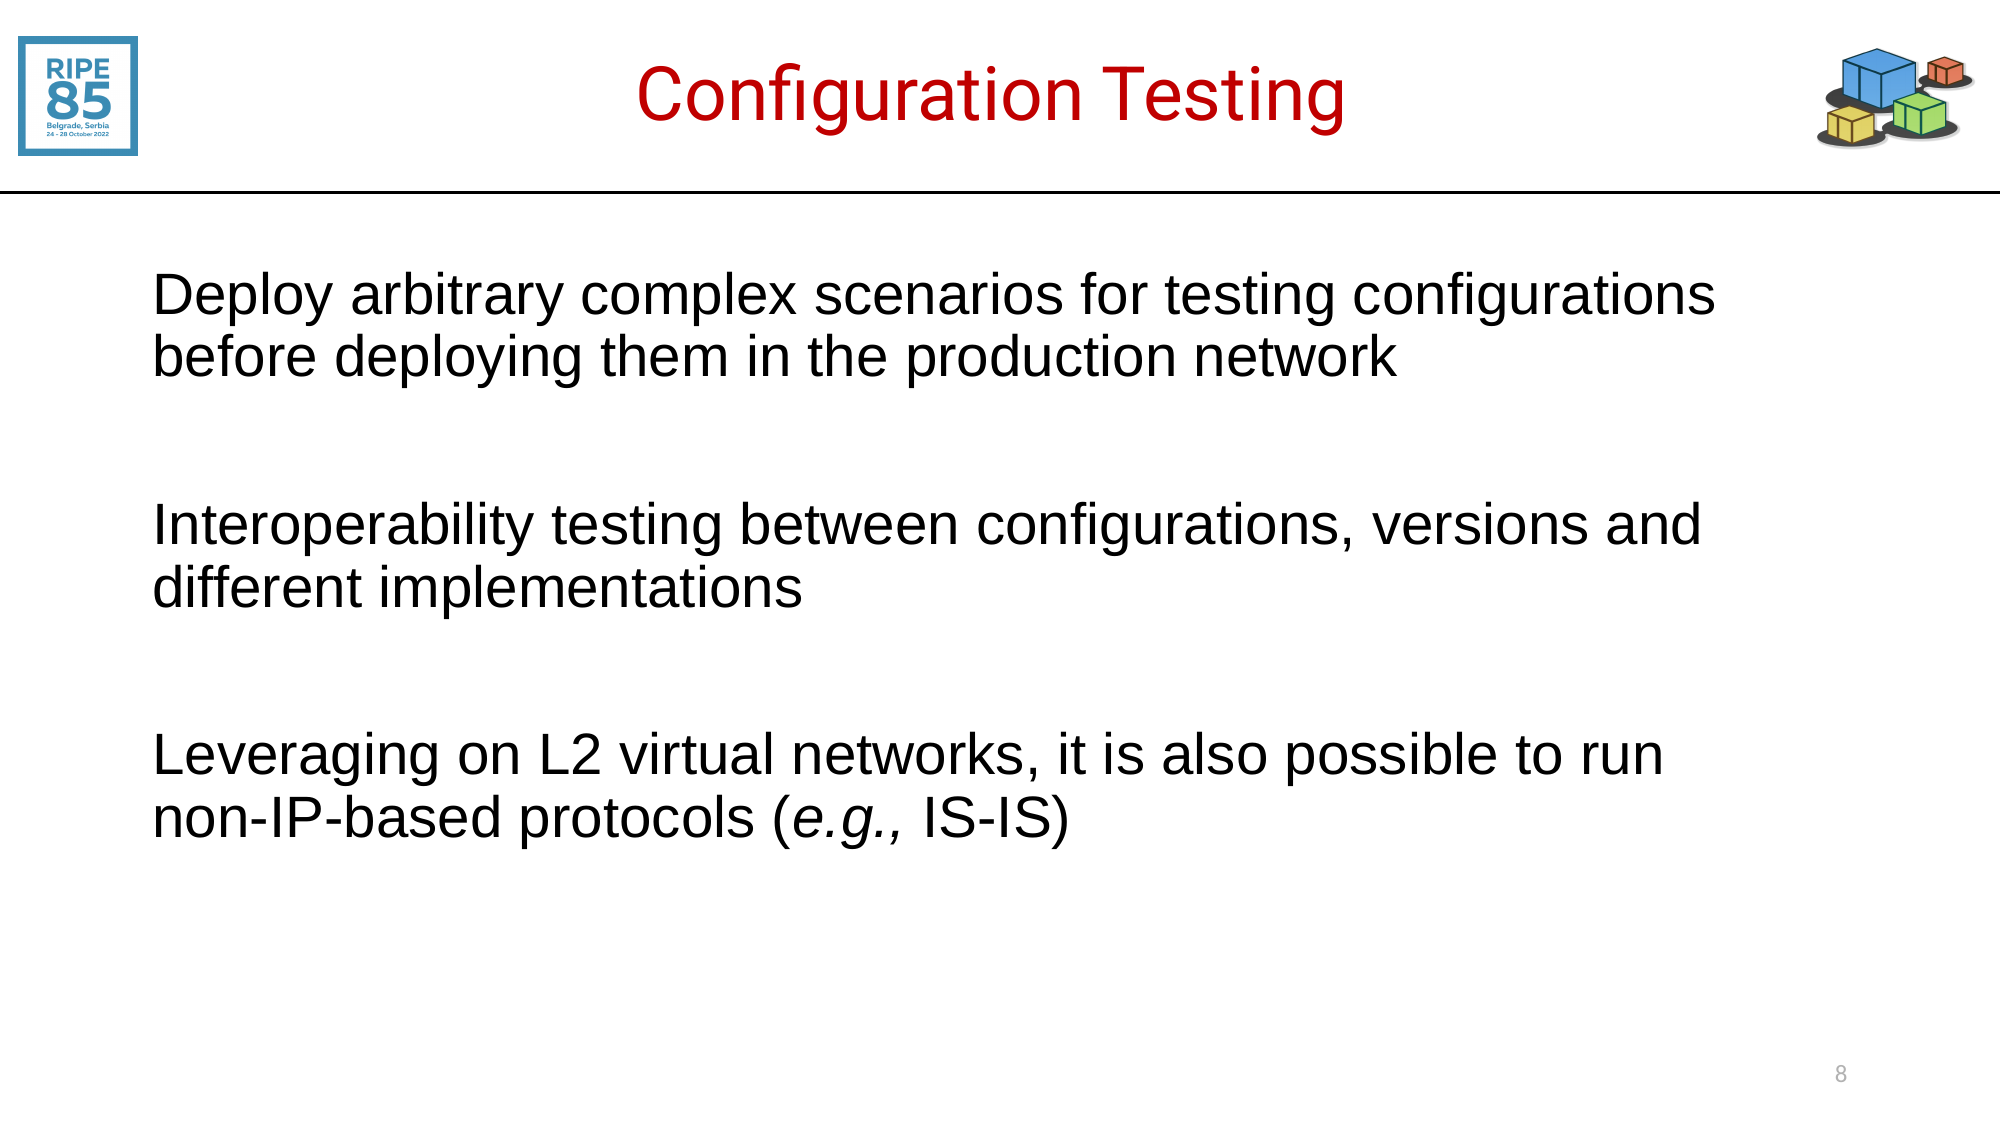

# Configuration Testing
Deploy arbitrary complex scenarios for testing configurations before deploying them in the production network

Interoperability testing between configurations, versions and different implementations

Leveraging on L2 virtual networks, it is also possible to run
non-IP-based protocols (e.g., IS-IS)
8